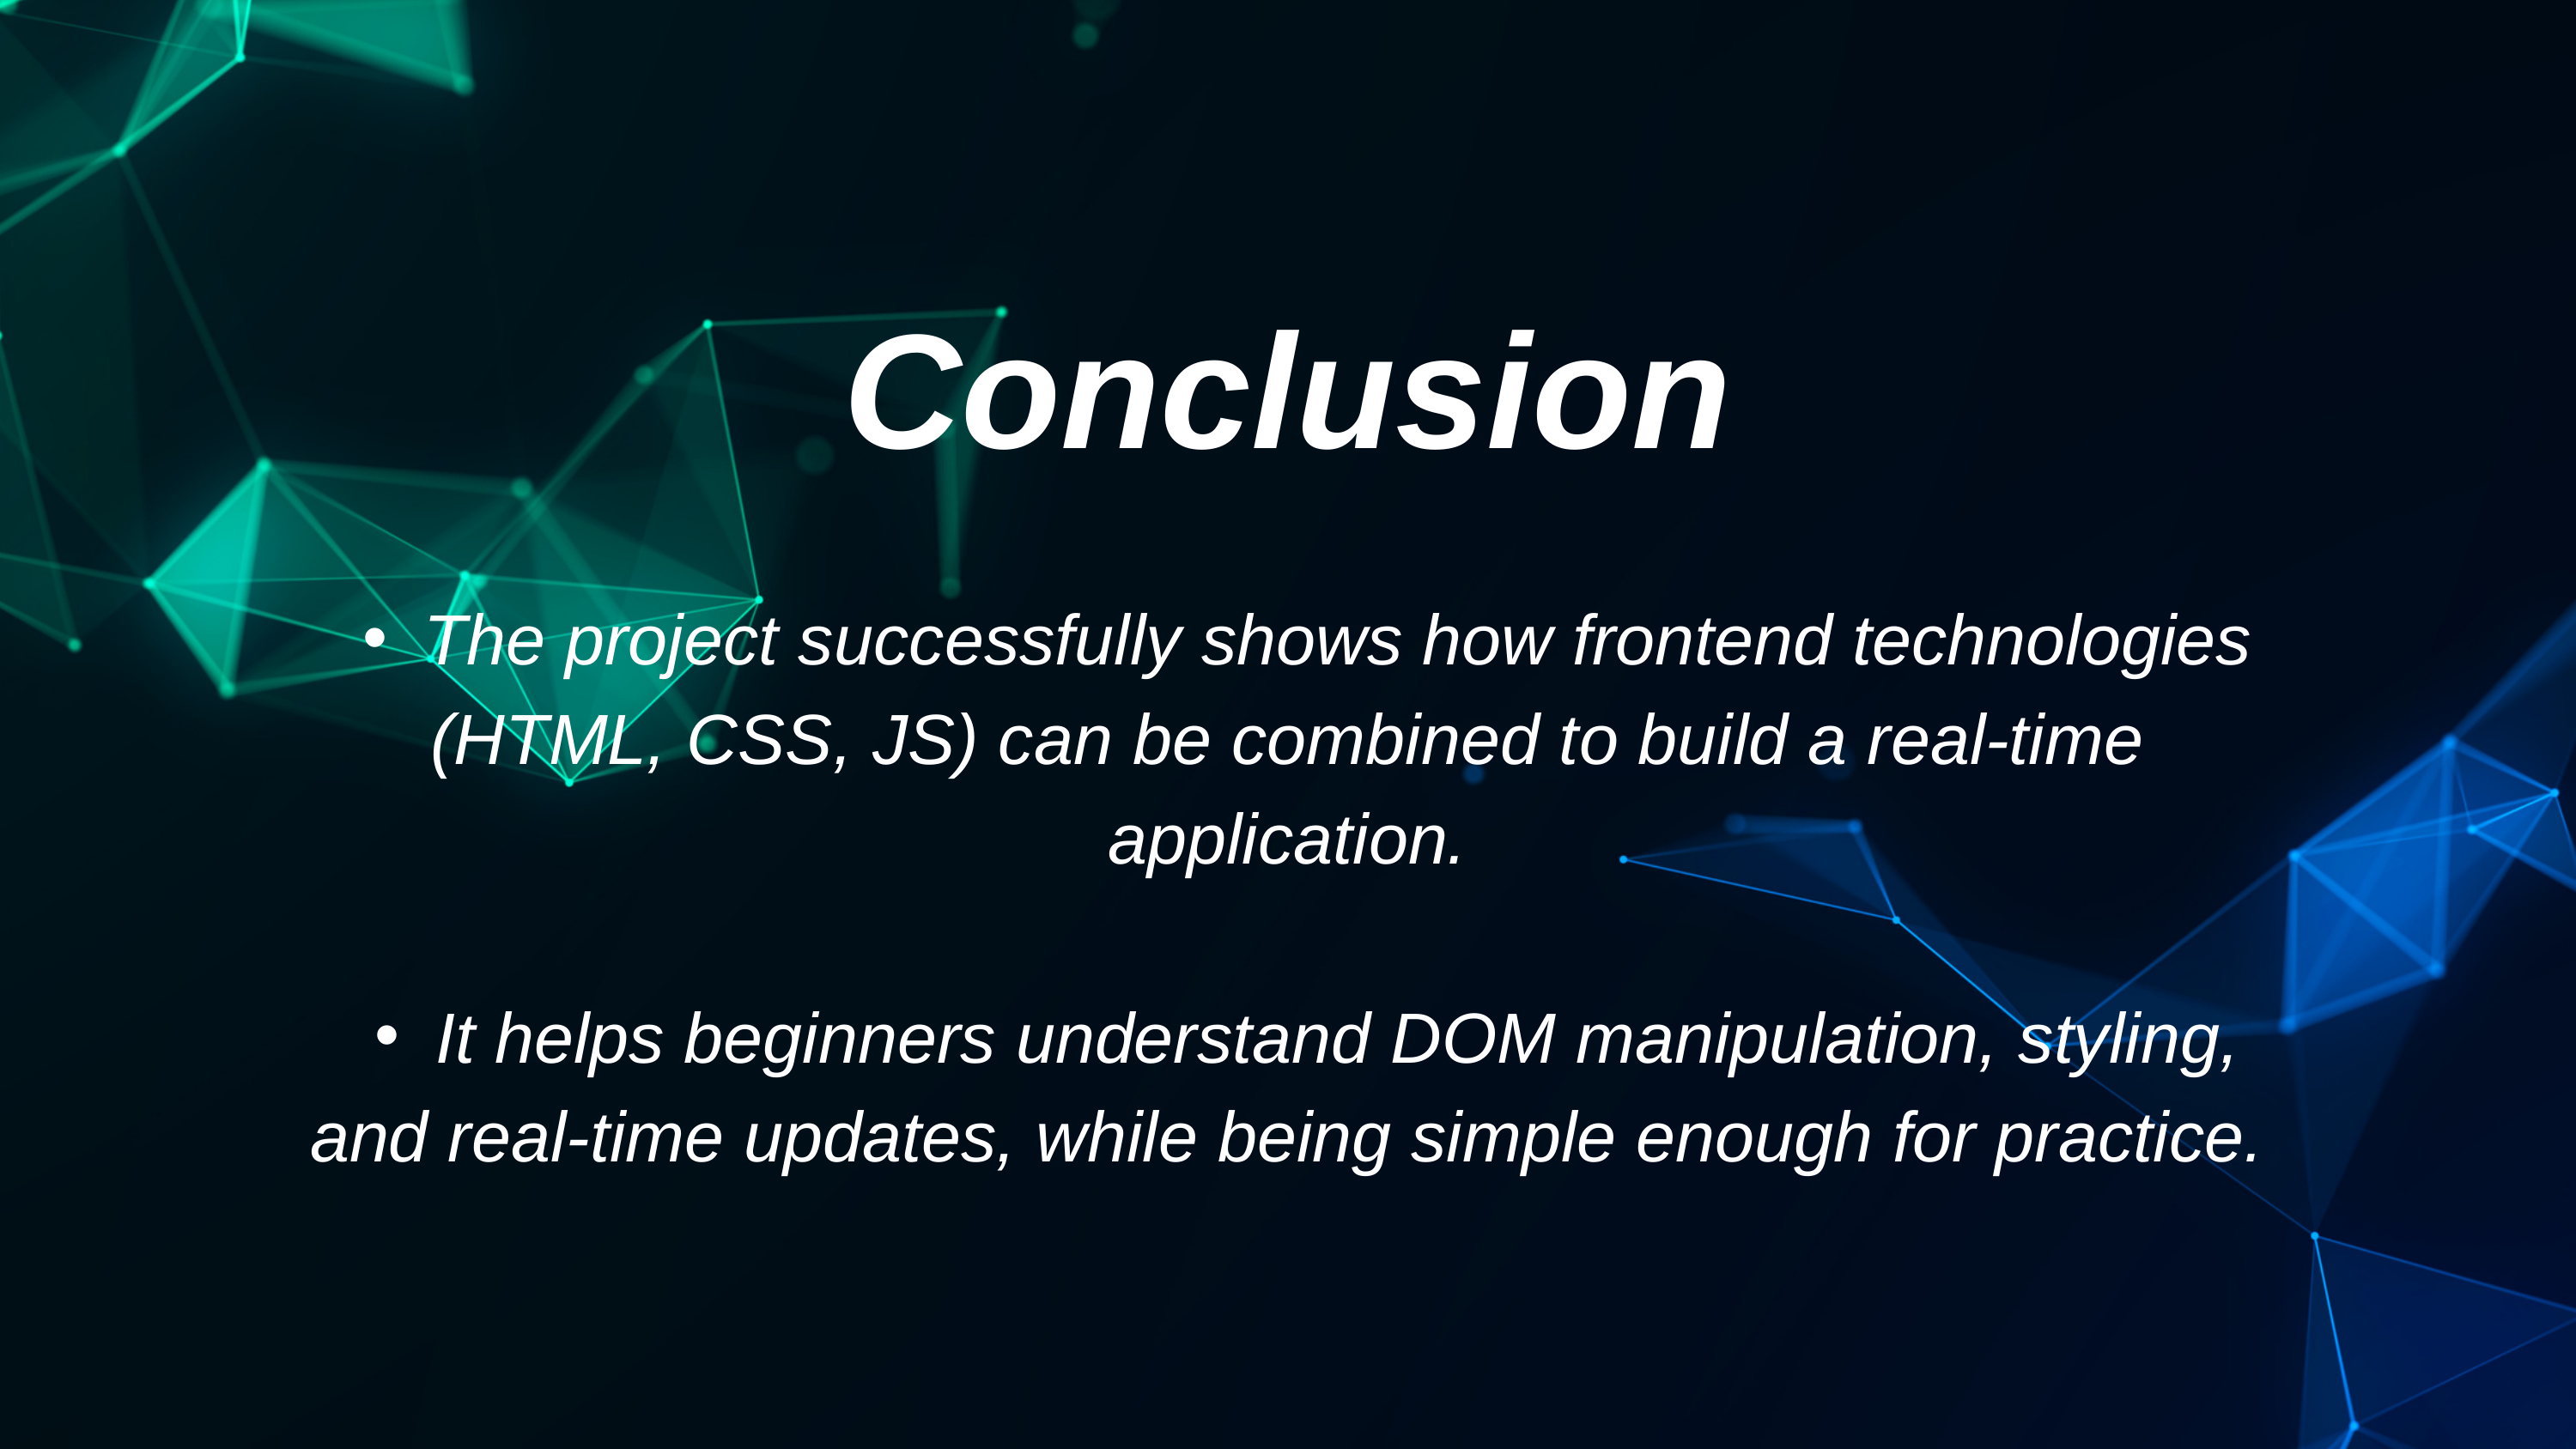

Conclusion

The project successfully shows how frontend technologies
(HTML, CSS, JS) can be combined to build a real-time application.

It helps beginners understand DOM manipulation, styling,
and real-time updates, while being simple enough for practice.